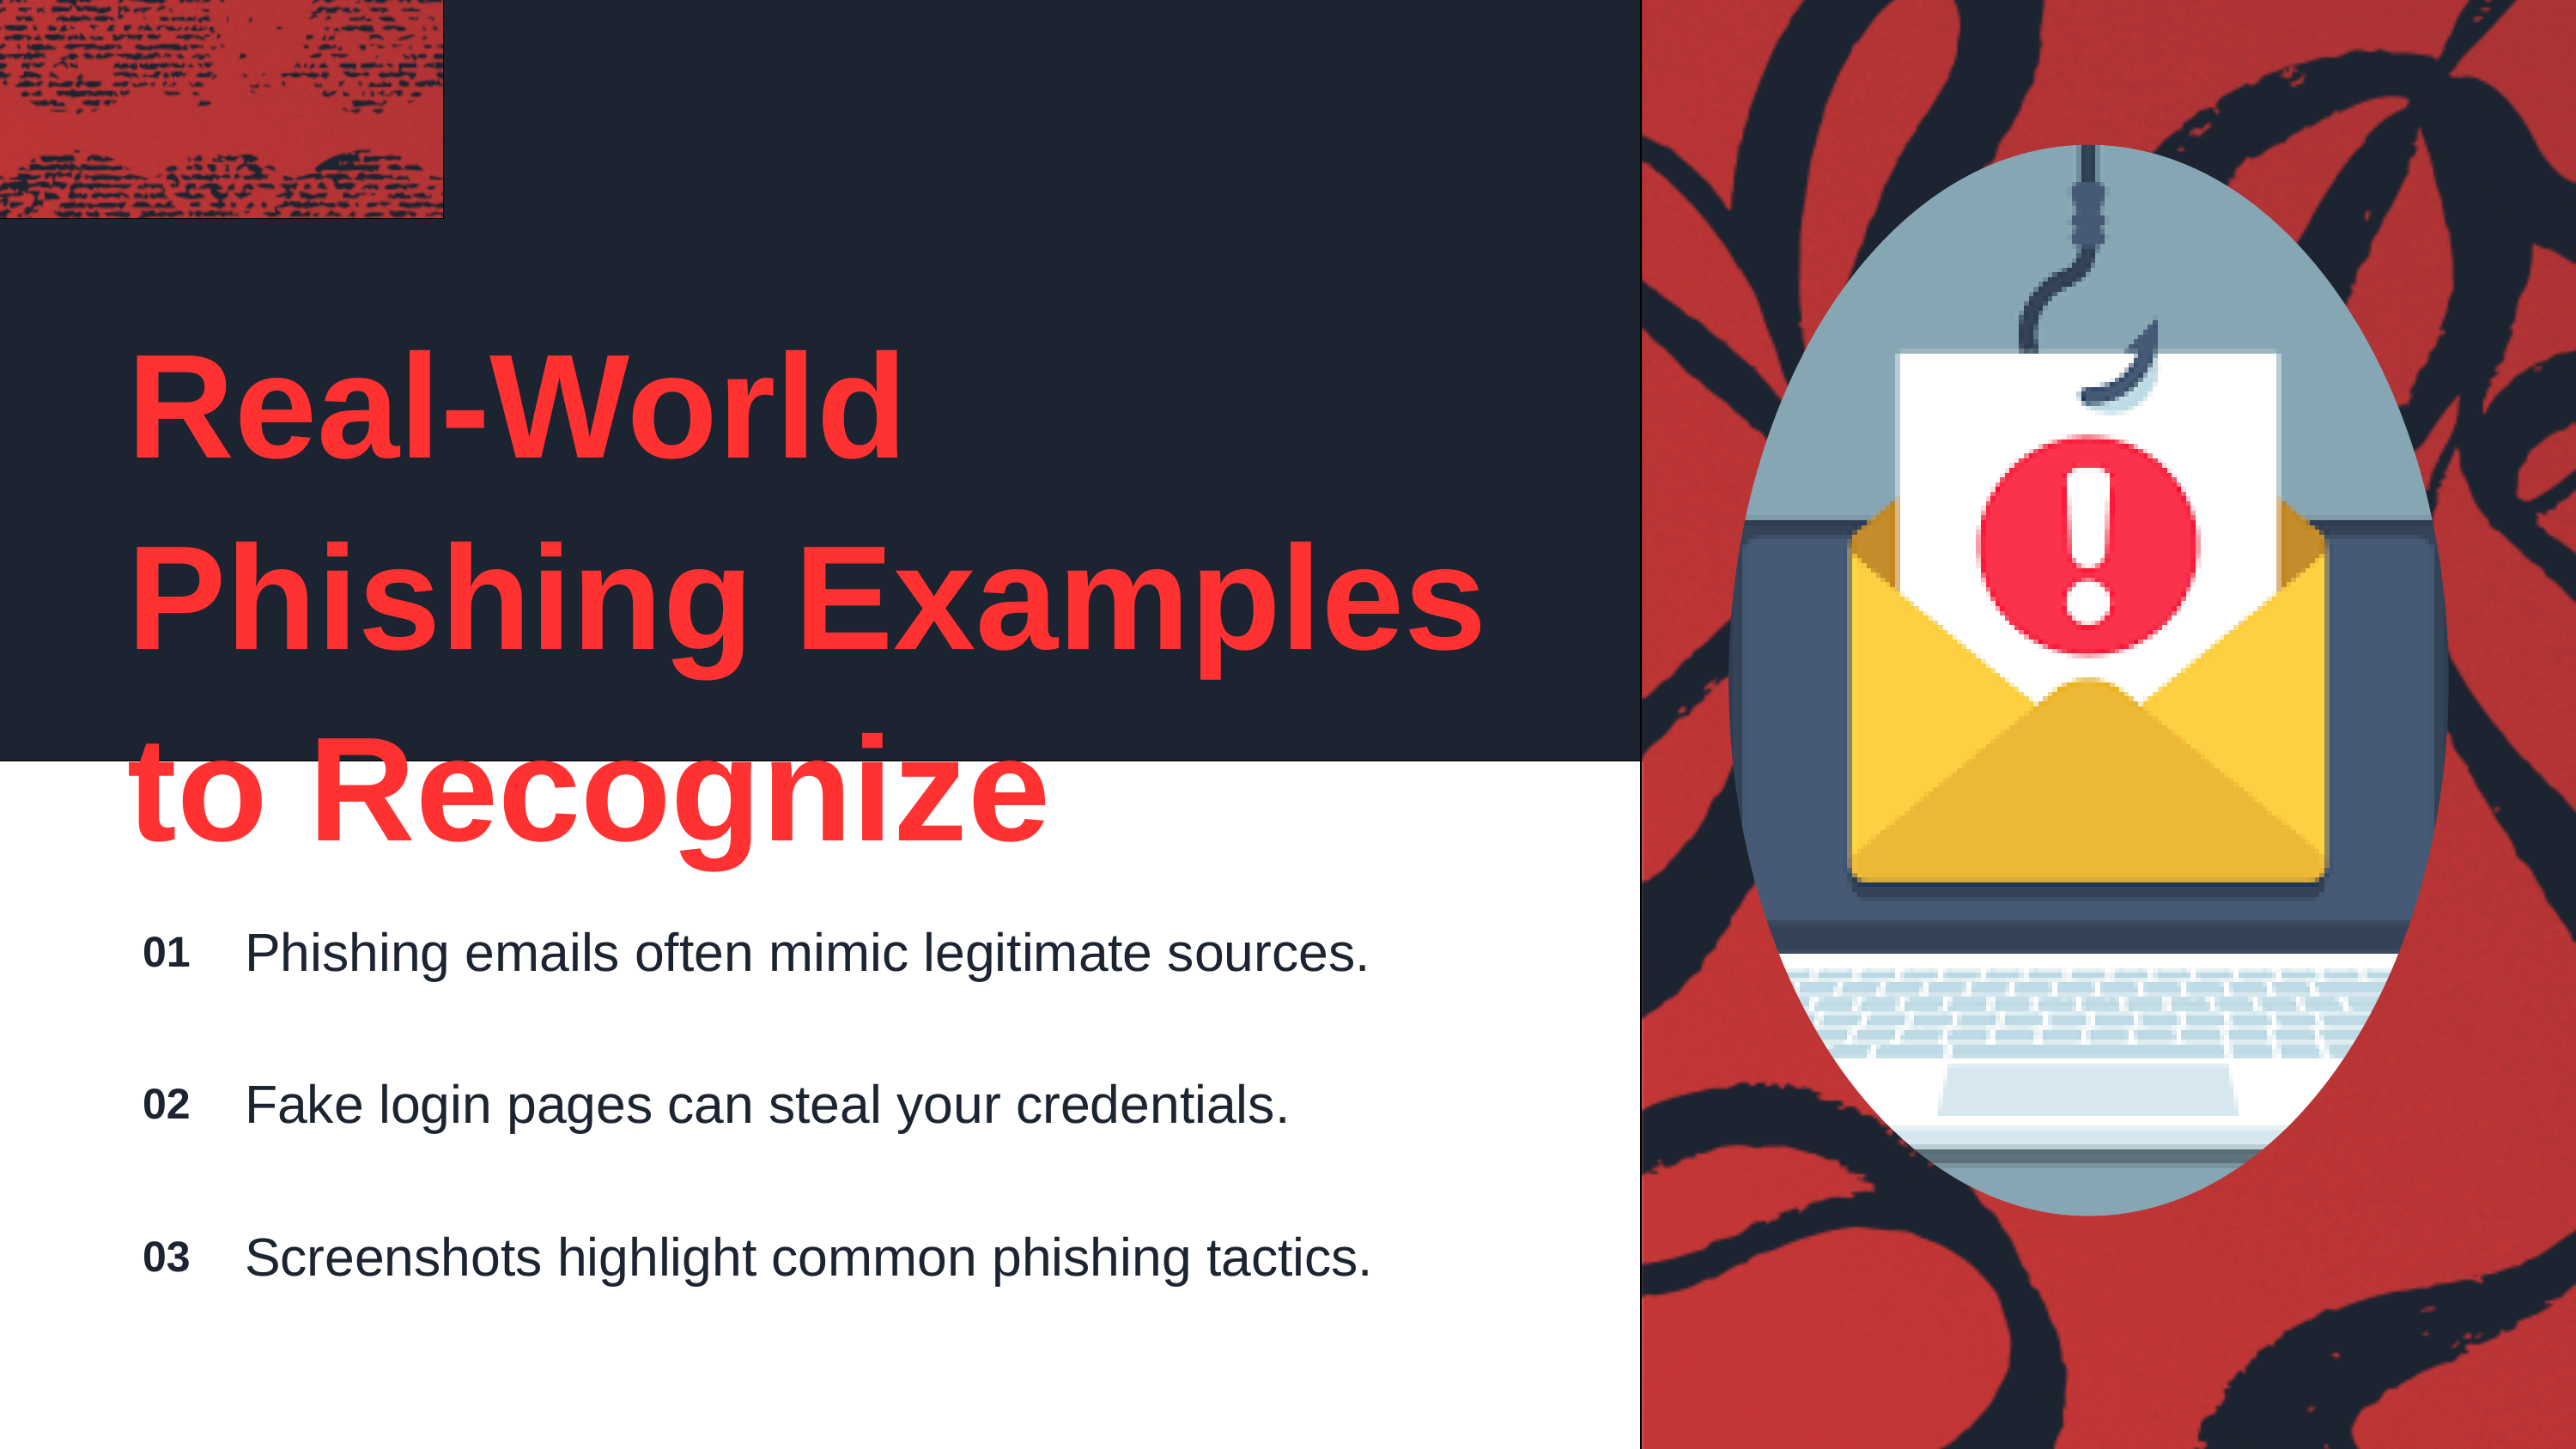

Real-World Phishing Examples to Recognize

Phishing emails often mimic legitimate sources.
01
Fake login pages can steal your credentials.
02
Screenshots highlight common phishing tactics.
03